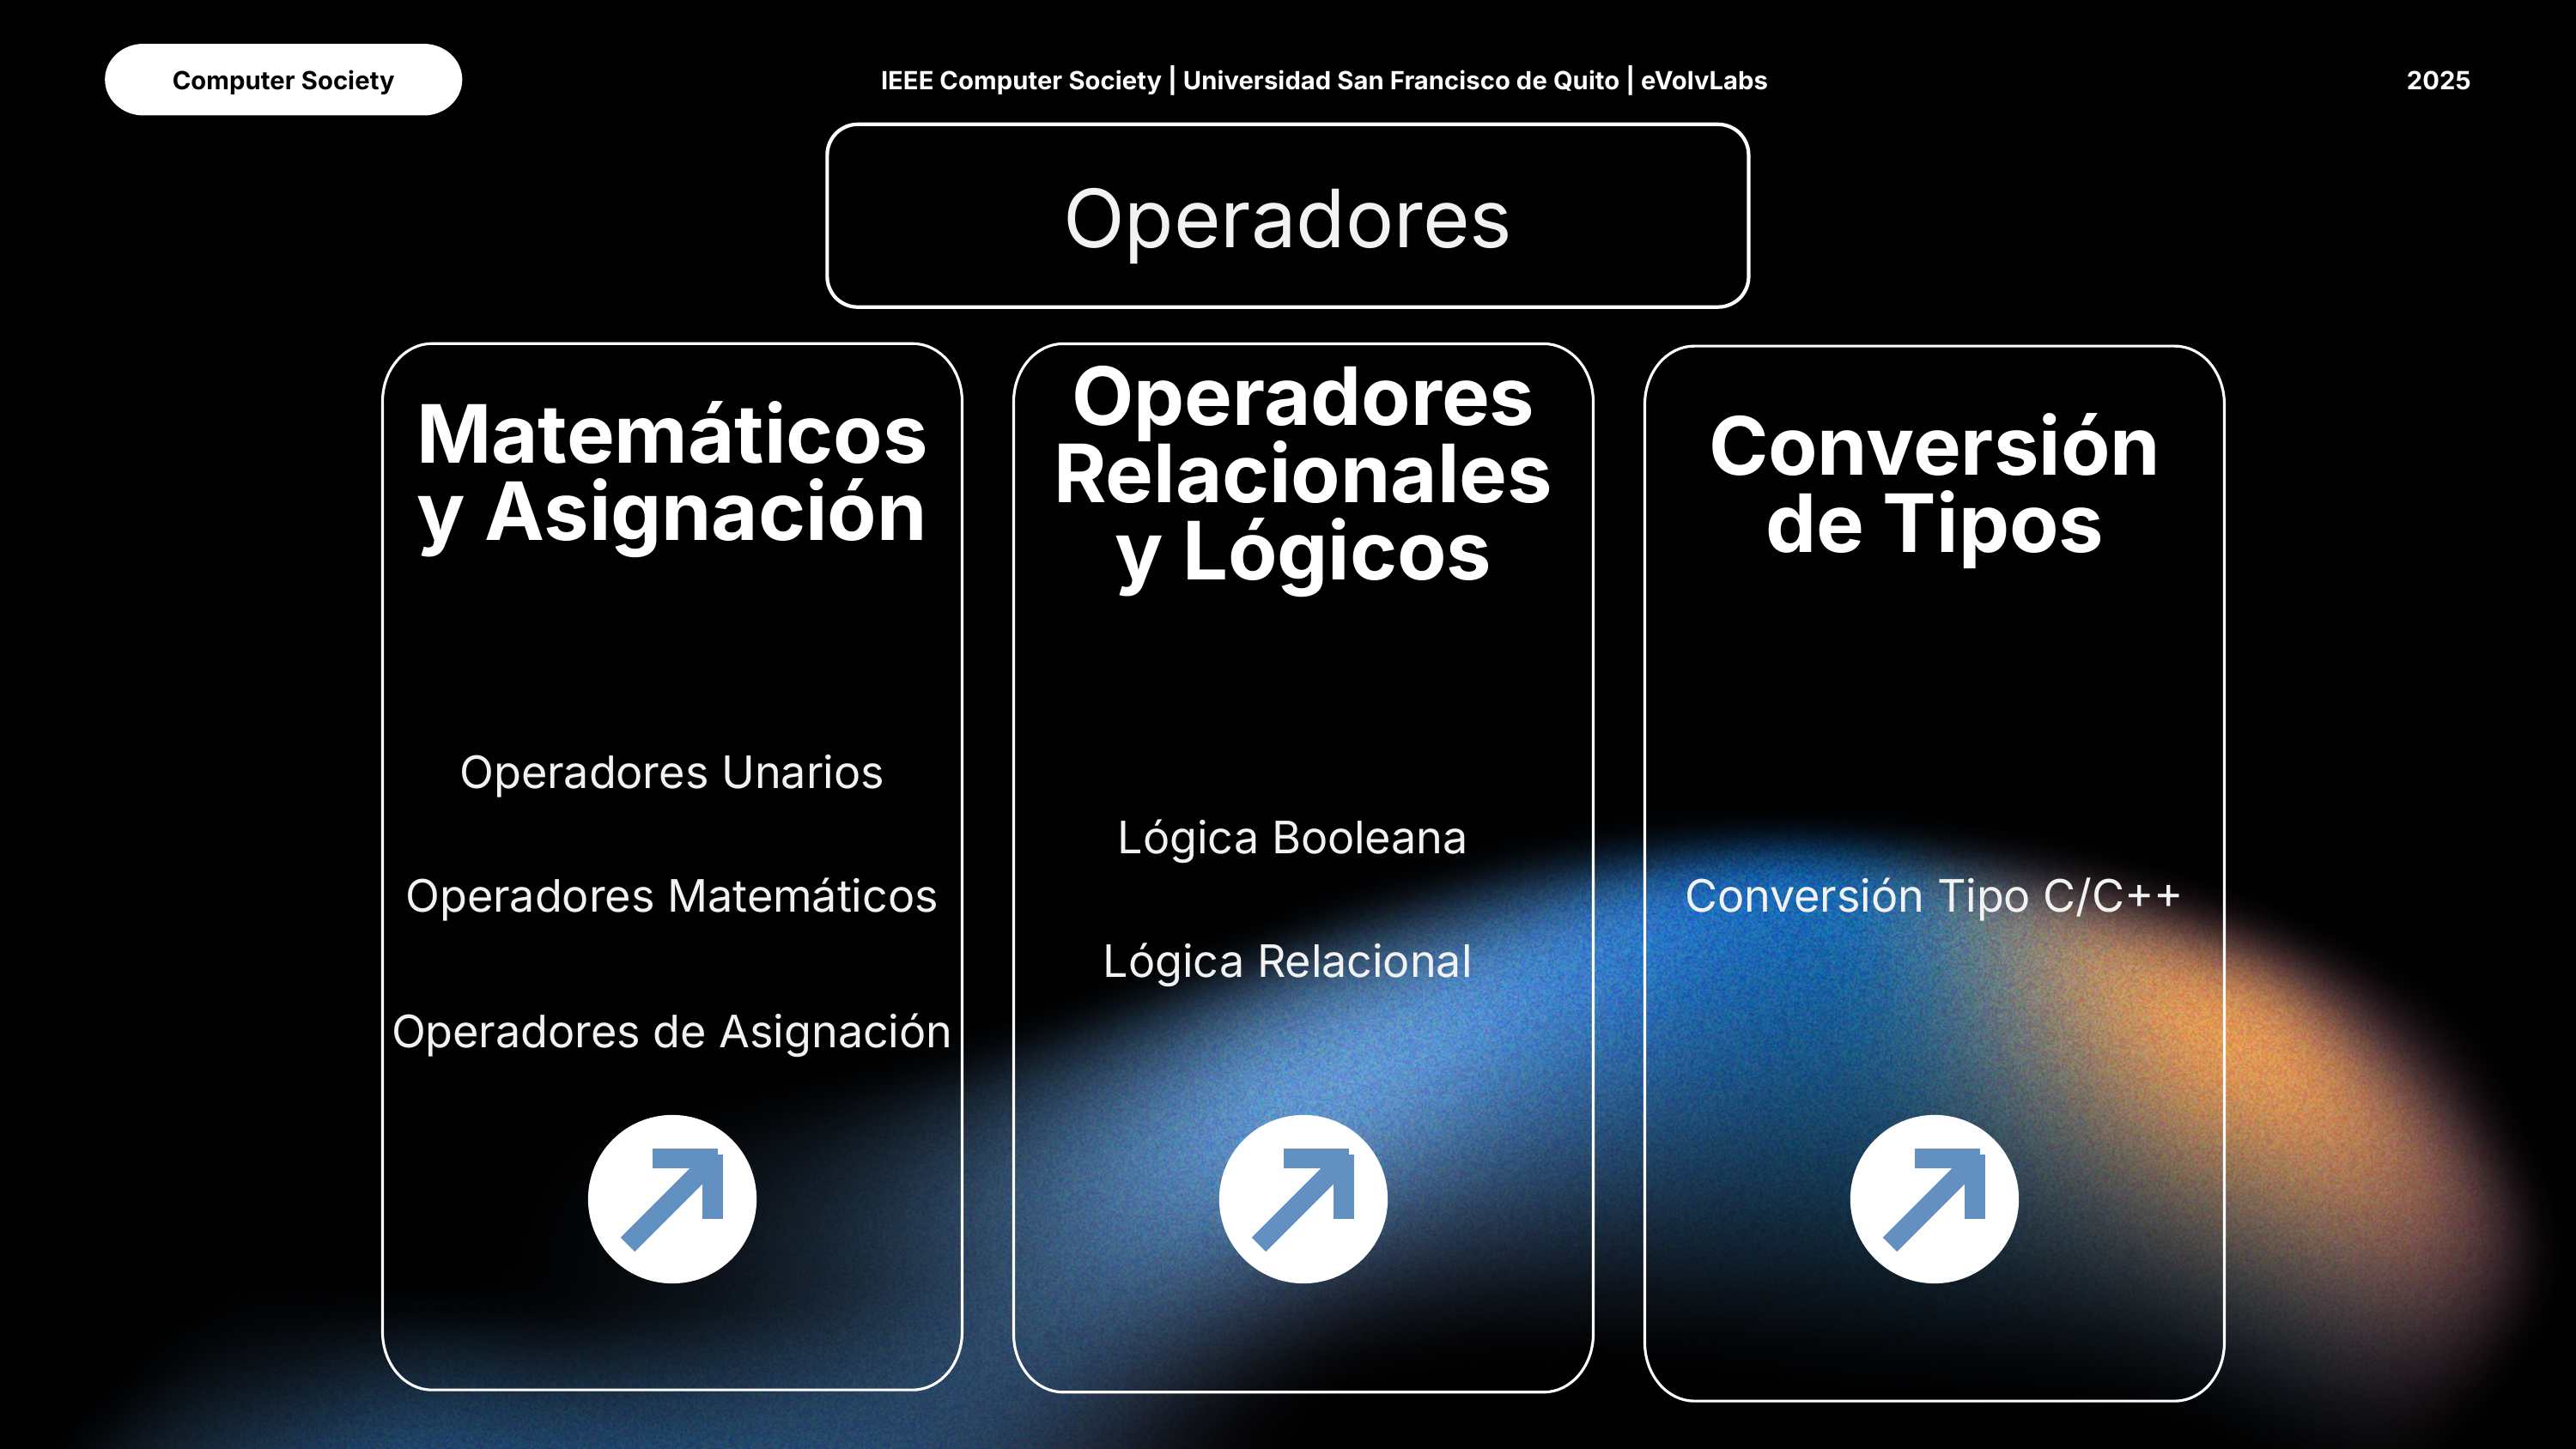

Computer Society
IEEE Computer Society | Universidad San Francisco de Quito | eVolvLabs
2025

Operadores

Operadores
Relacionales y Lógicos
Matemáticos y Asignación
Conversión de Tipos
Operadores Unarios
1
Lógica Booleana
Operadores Matemáticos
Conversión Tipo C/C++
Lógica Relacional
Operadores de Asignación